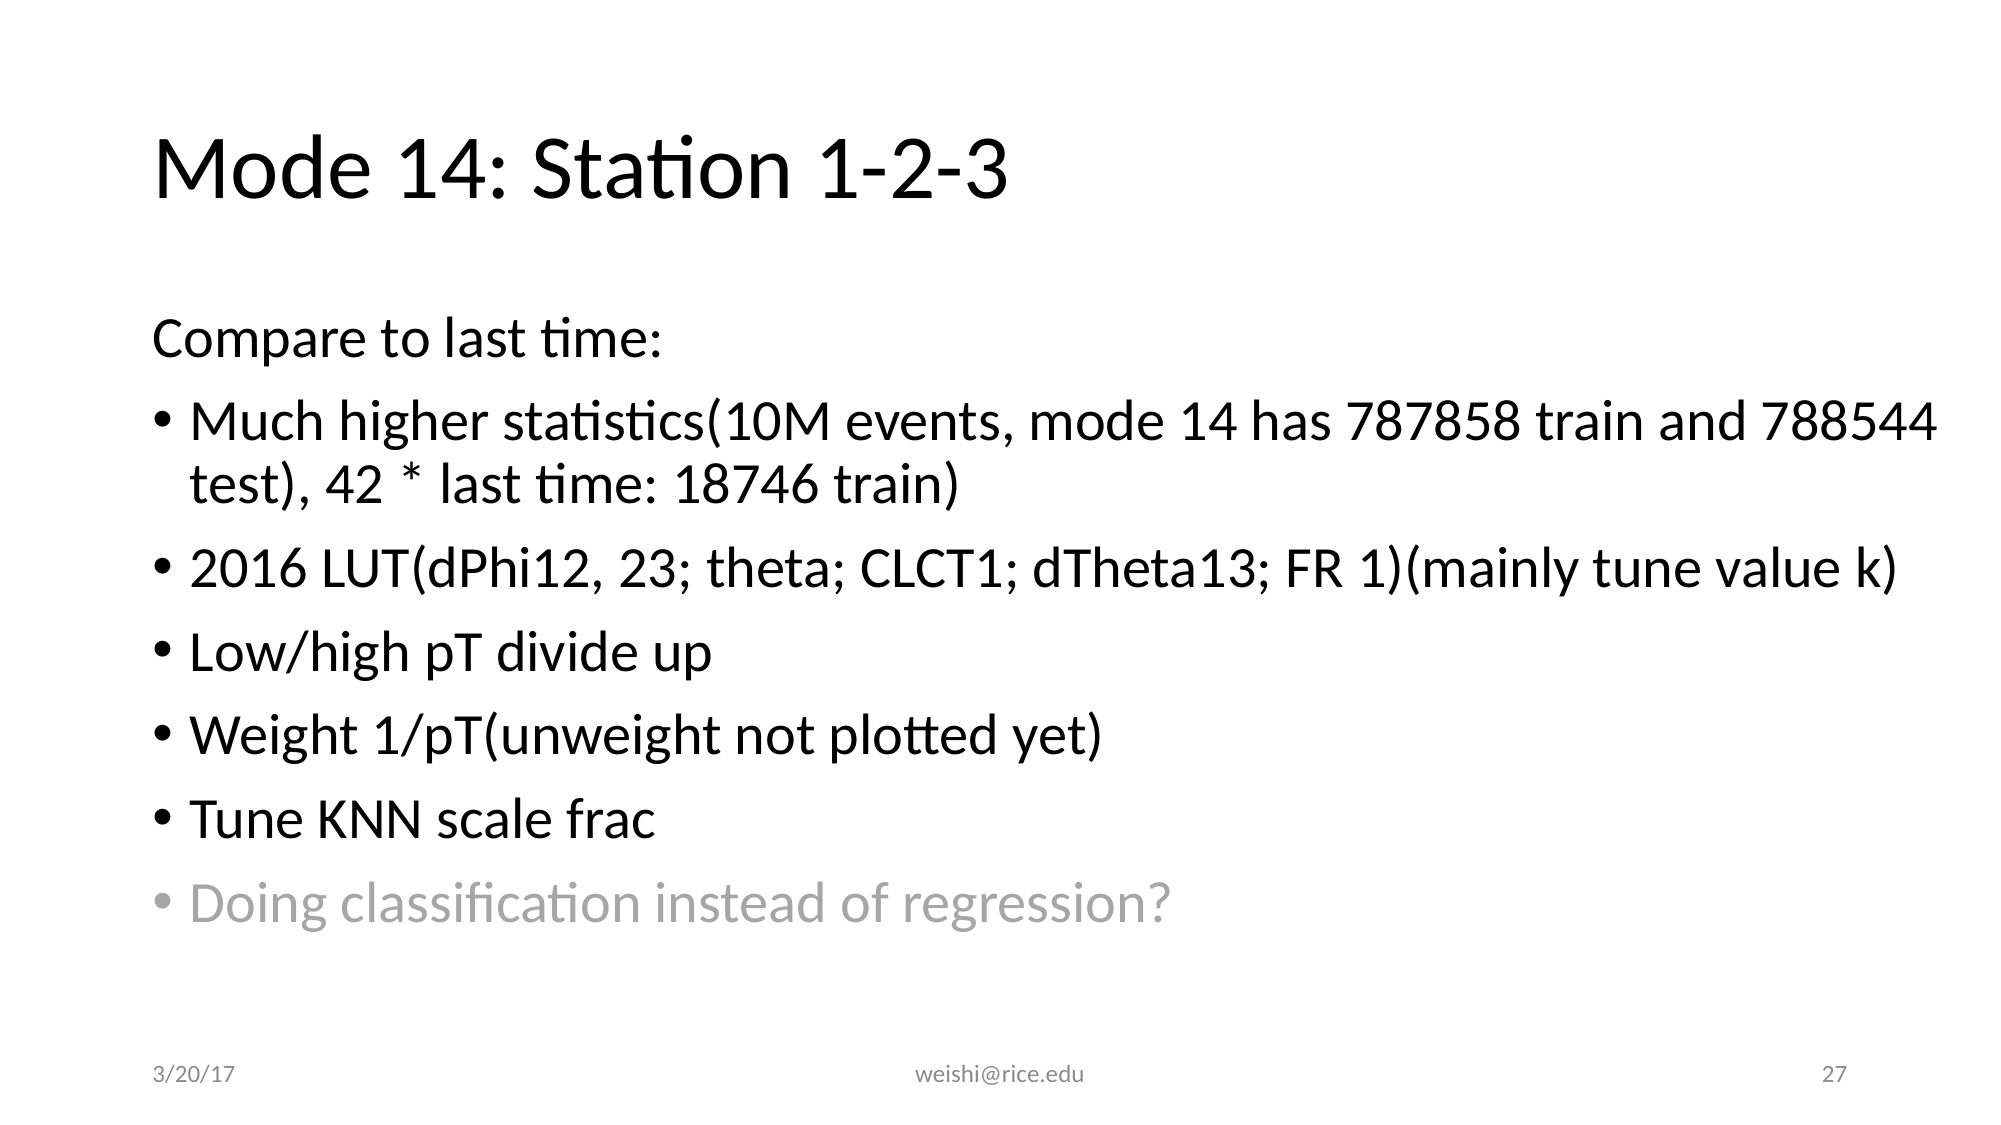

# Mode 14: Station 1-2-3
Compare to last time:
Much higher statistics(10M events, mode 14 has 787858 train and 788544 test), 42 * last time: 18746 train)
2016 LUT(dPhi12, 23; theta; CLCT1; dTheta13; FR 1)(mainly tune value k)
Low/high pT divide up
Weight 1/pT(unweight not plotted yet)
Tune KNN scale frac
Doing classification instead of regression?

3/20/17
weishi@rice.edu
27